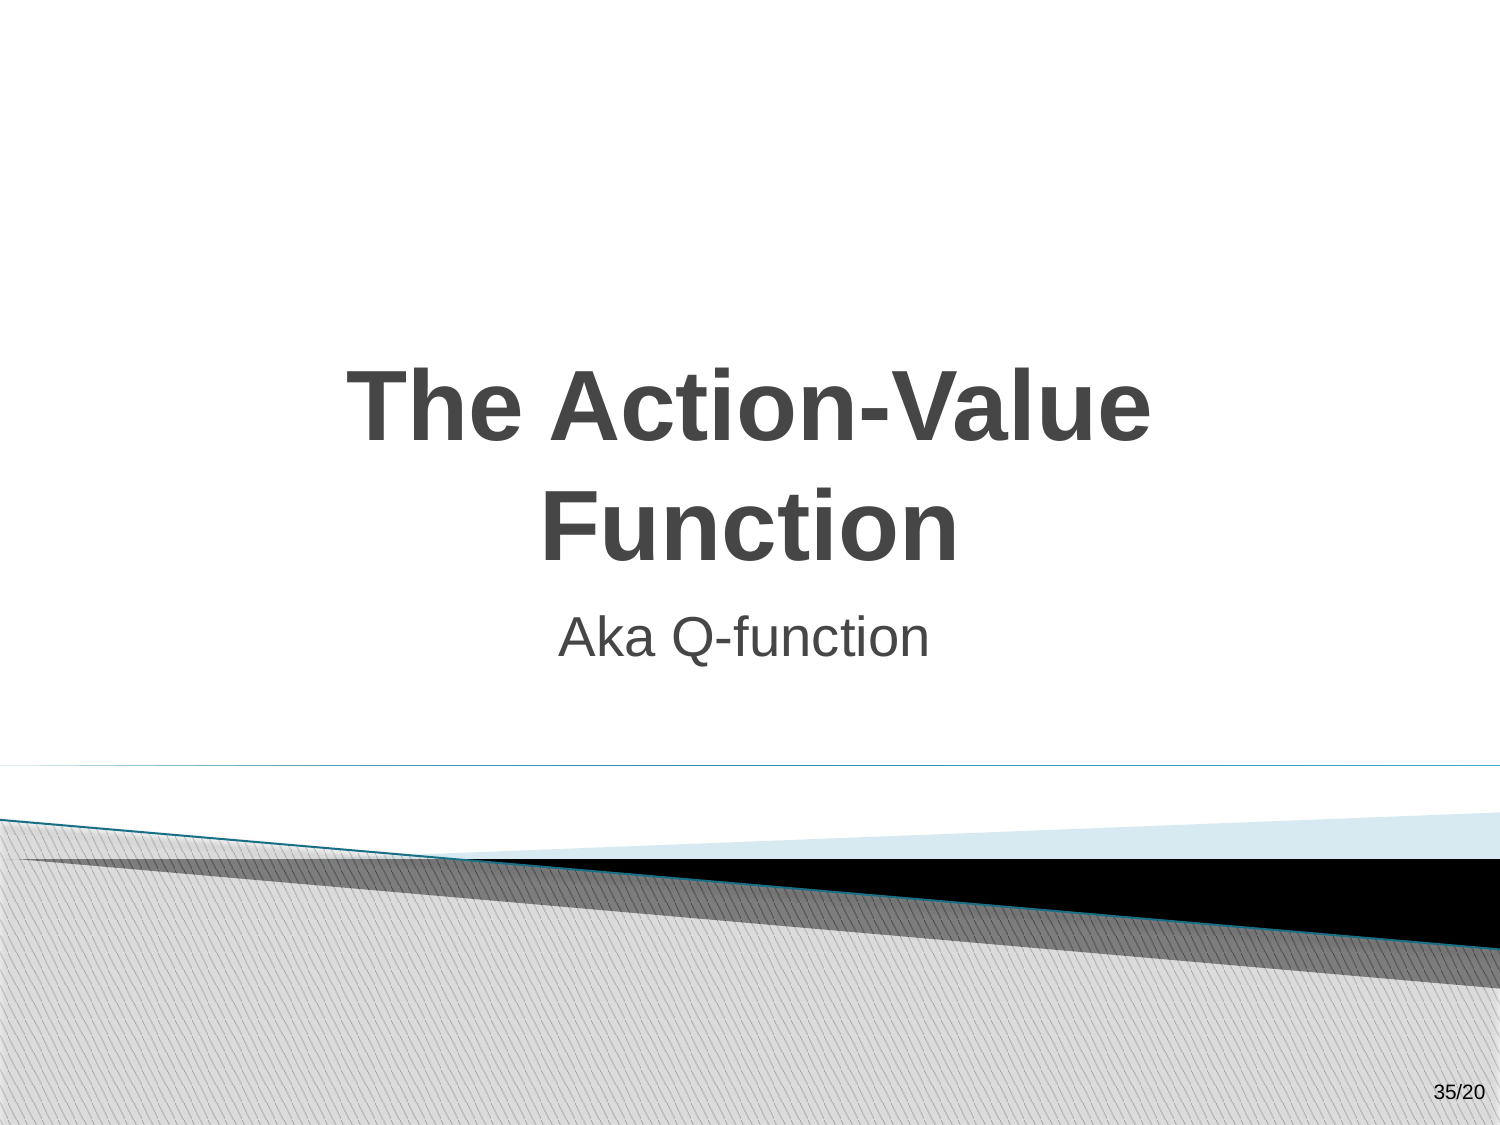

# The Action-Value Function
Aka Q-function
35/20